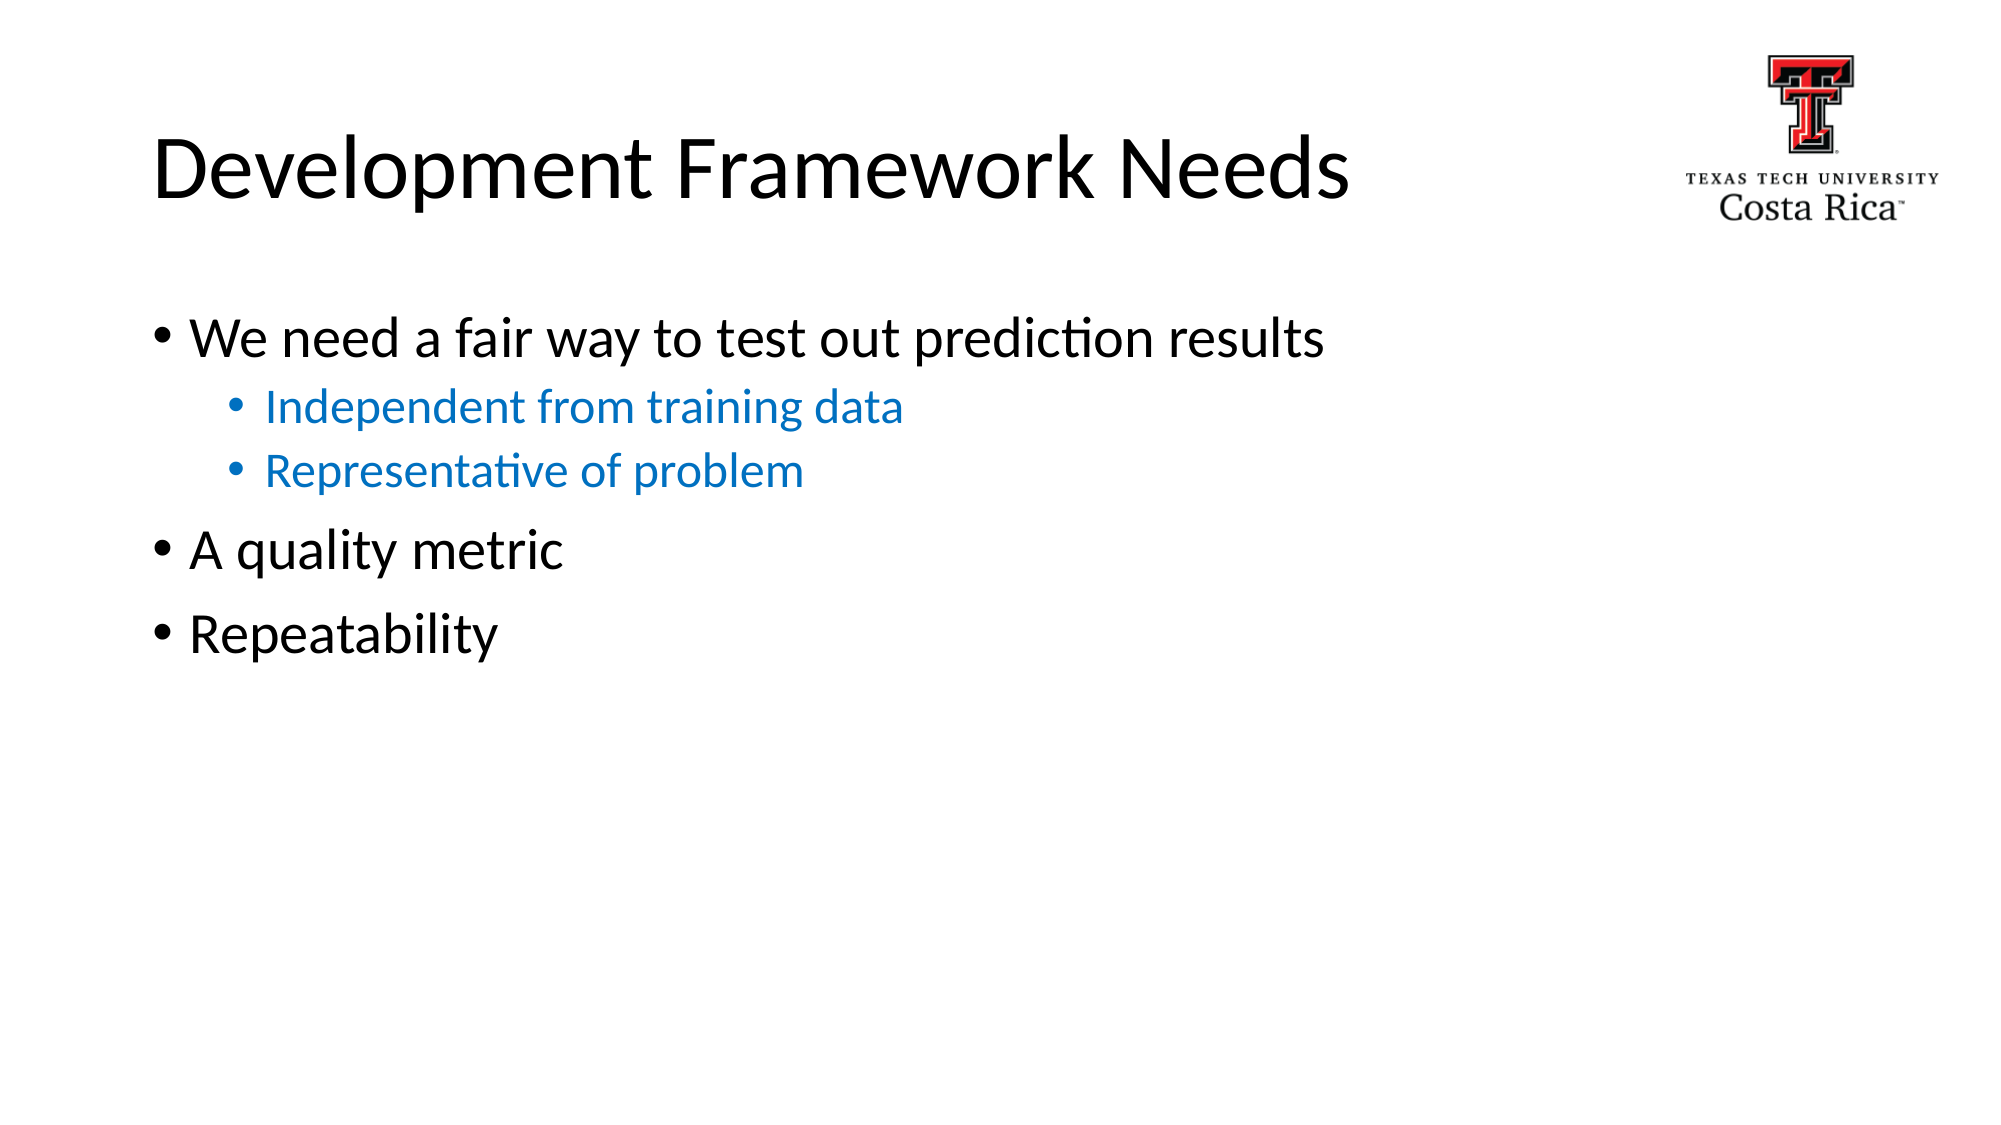

# Development Framework Needs
We need a fair way to test out prediction results
Independent from training data
Representative of problem
A quality metric
Repeatability